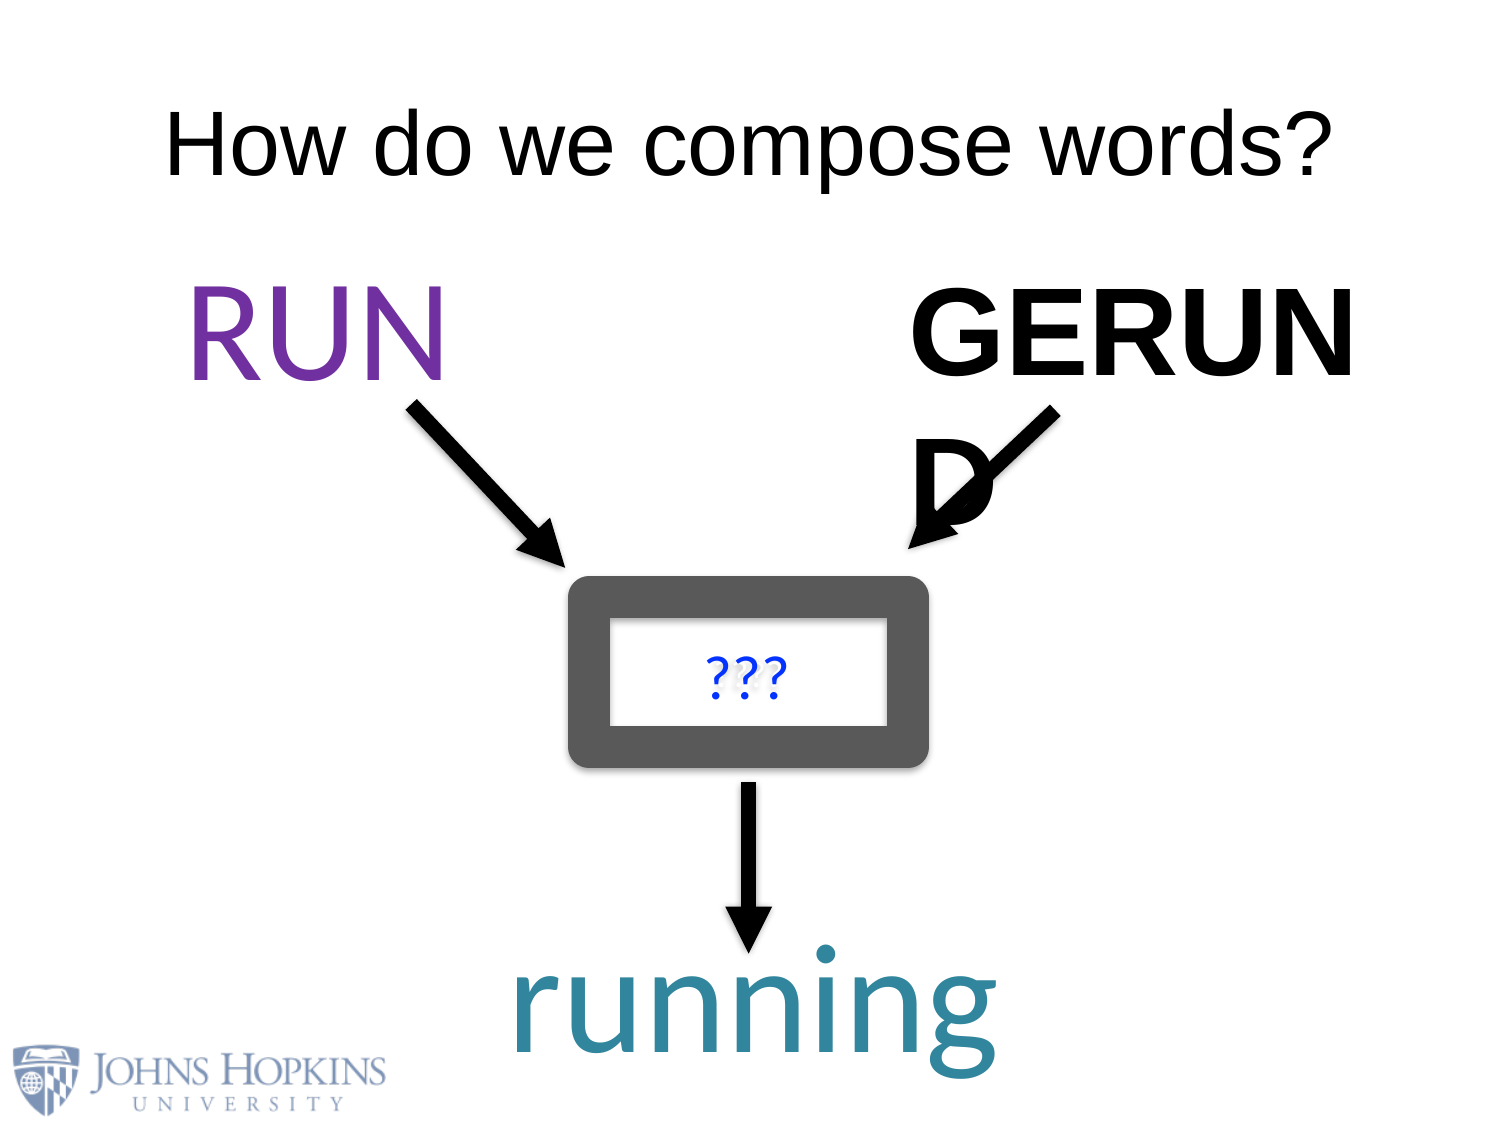

# How do we compose words?
RUN
GERUND
????
???
running